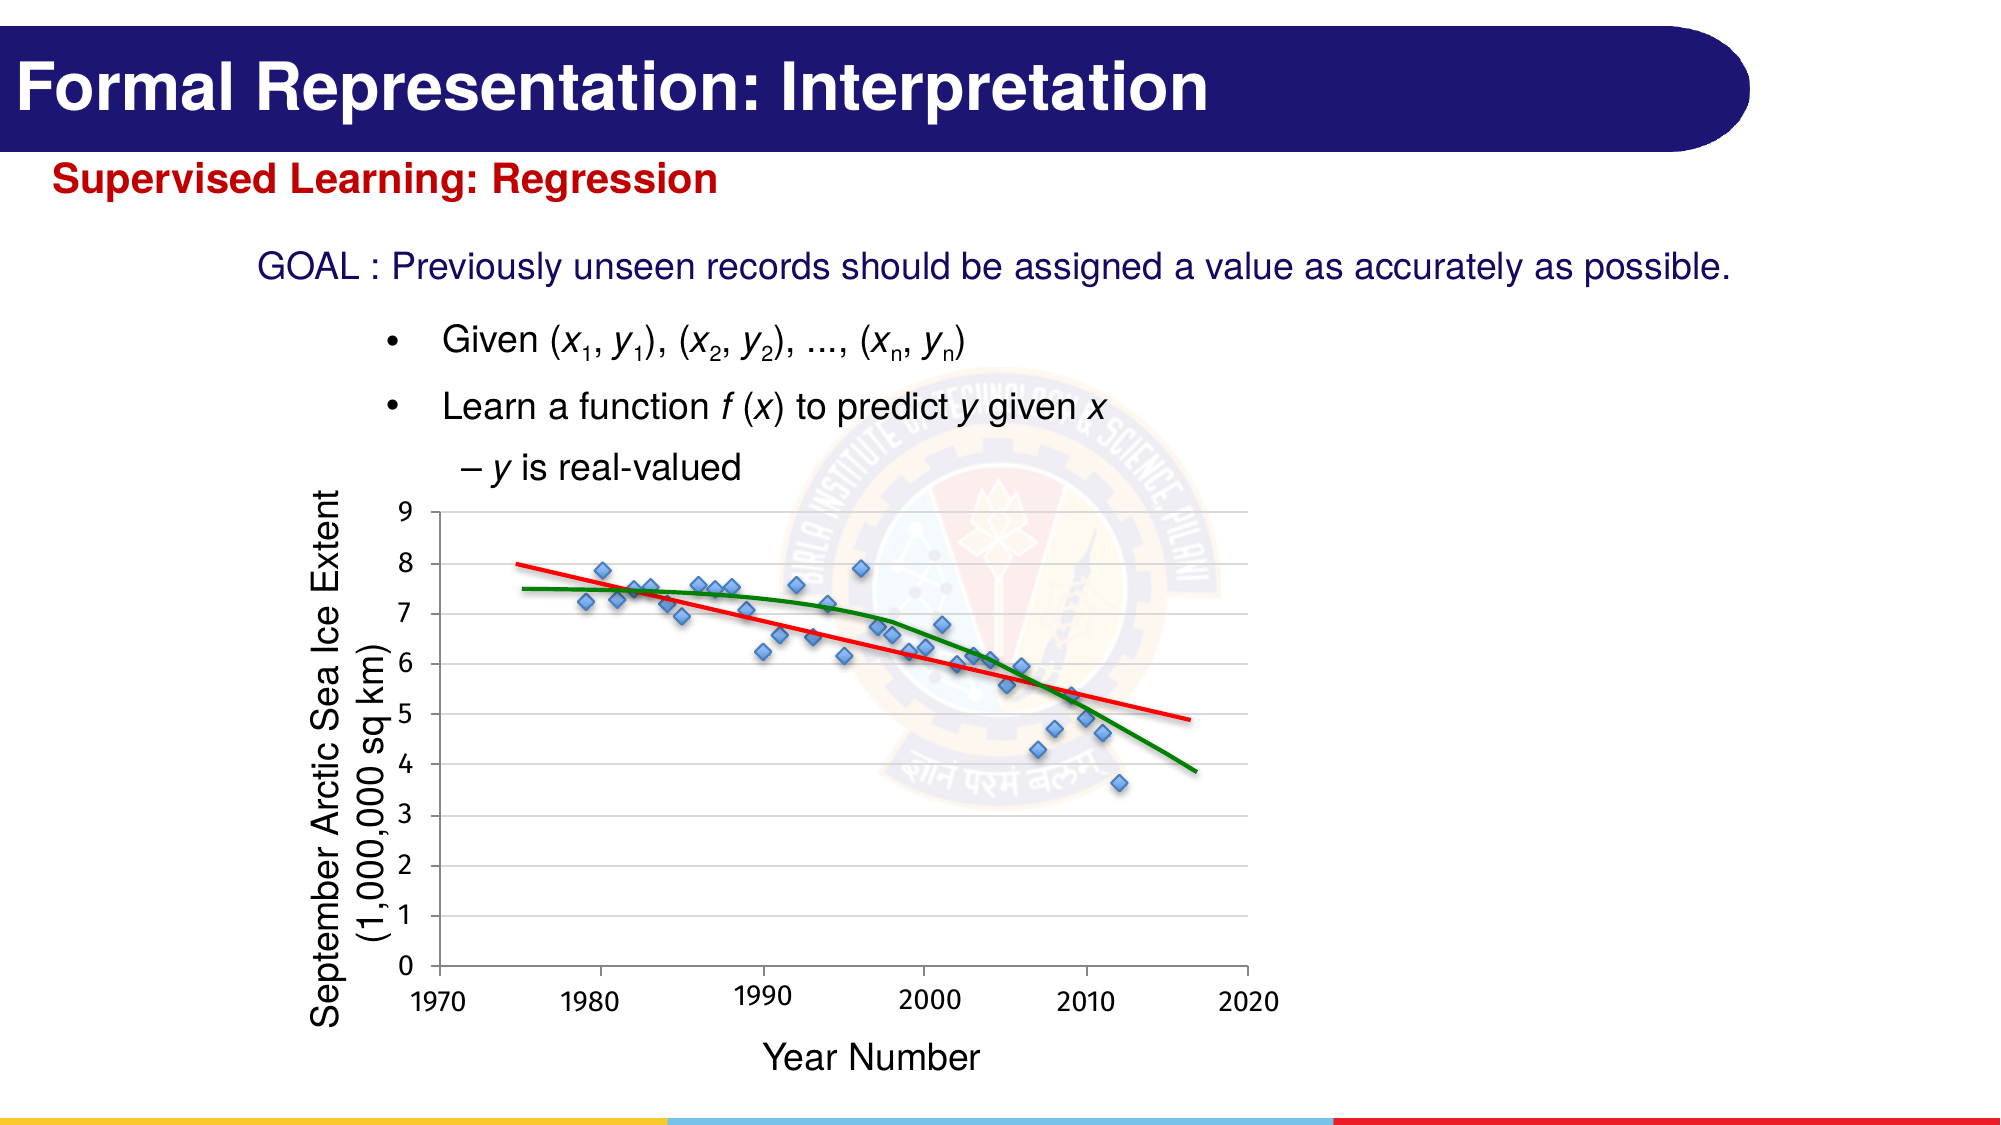

# Formal Representation: Interpretation
Supervised Learning: Regression

GOAL : Previously unseen records should be assigned a value as accurately as possible.
Given (x1, y1), (x2, y2), ..., (xn, yn)
Learn a function f (x) to predict y given x
– y is real-valued
9
8
7
6
5
4
3
2
1
0
1970	1980

September Arctic Sea Ice Extent  (1,000,000 sq km)

1990
2000
2010
2020
Year Number